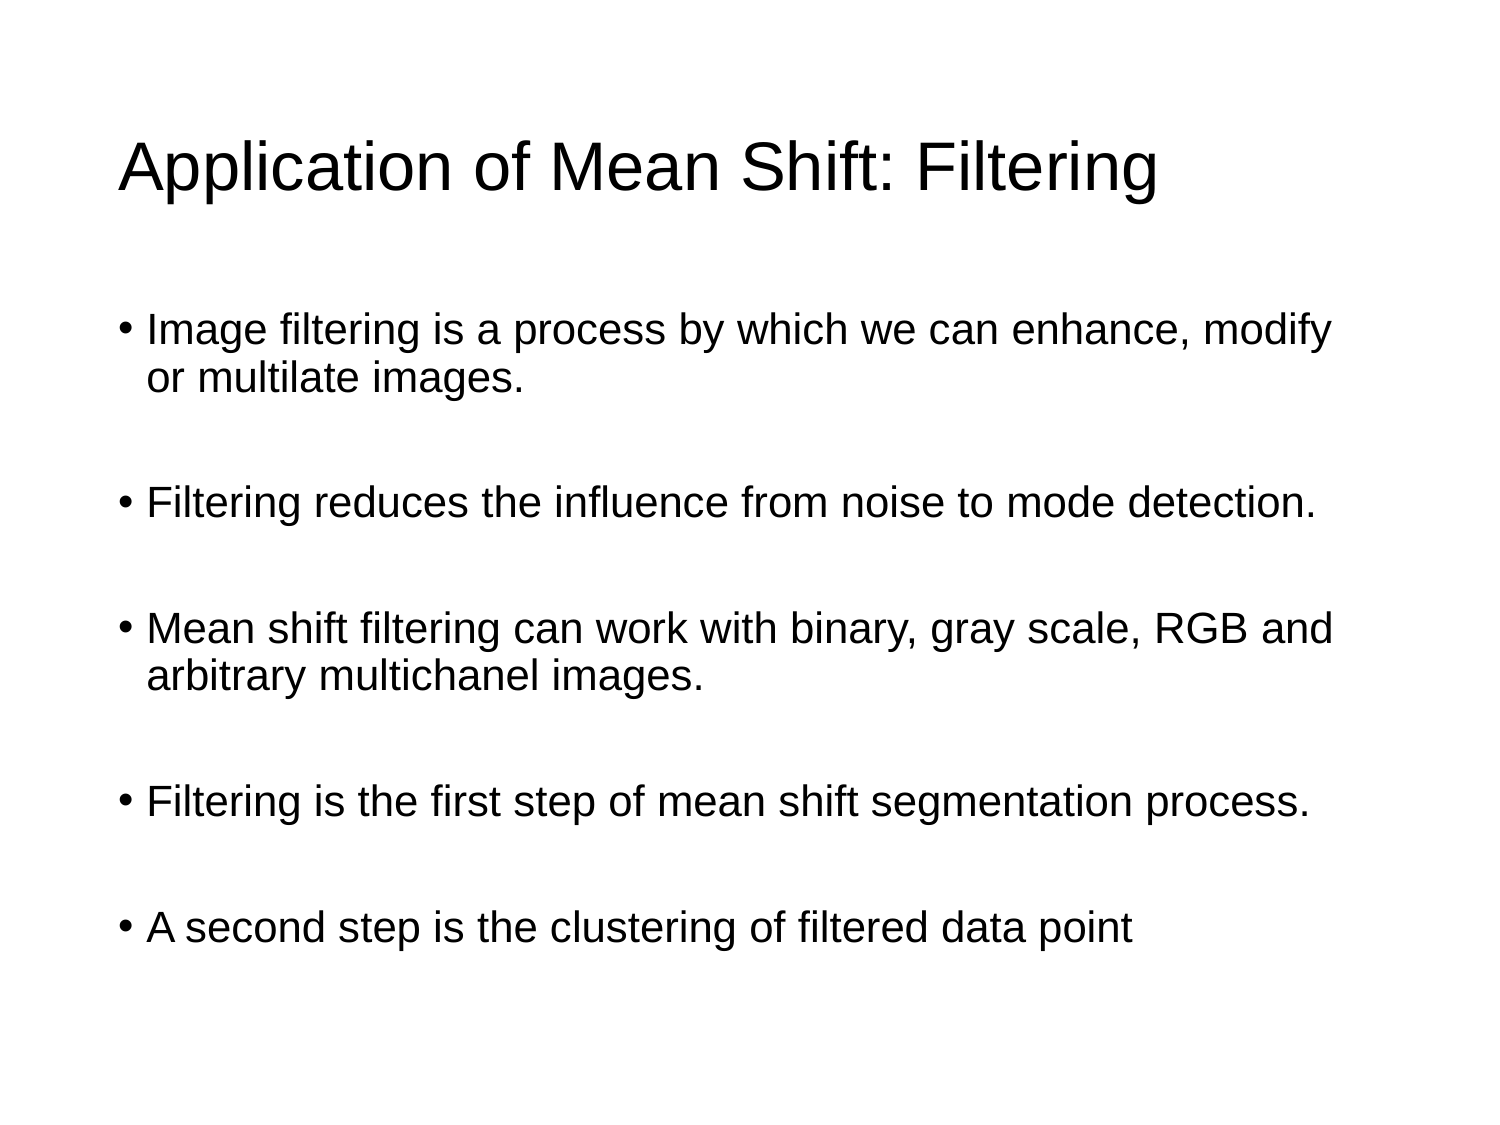

# Application of Mean Shift: Filtering
Image filtering is a process by which we can enhance, modify or multilate images.

Filtering reduces the influence from noise to mode detection.

Mean shift filtering can work with binary, gray scale, RGB and arbitrary multichanel images.

Filtering is the first step of mean shift segmentation process.

A second step is the clustering of filtered data point